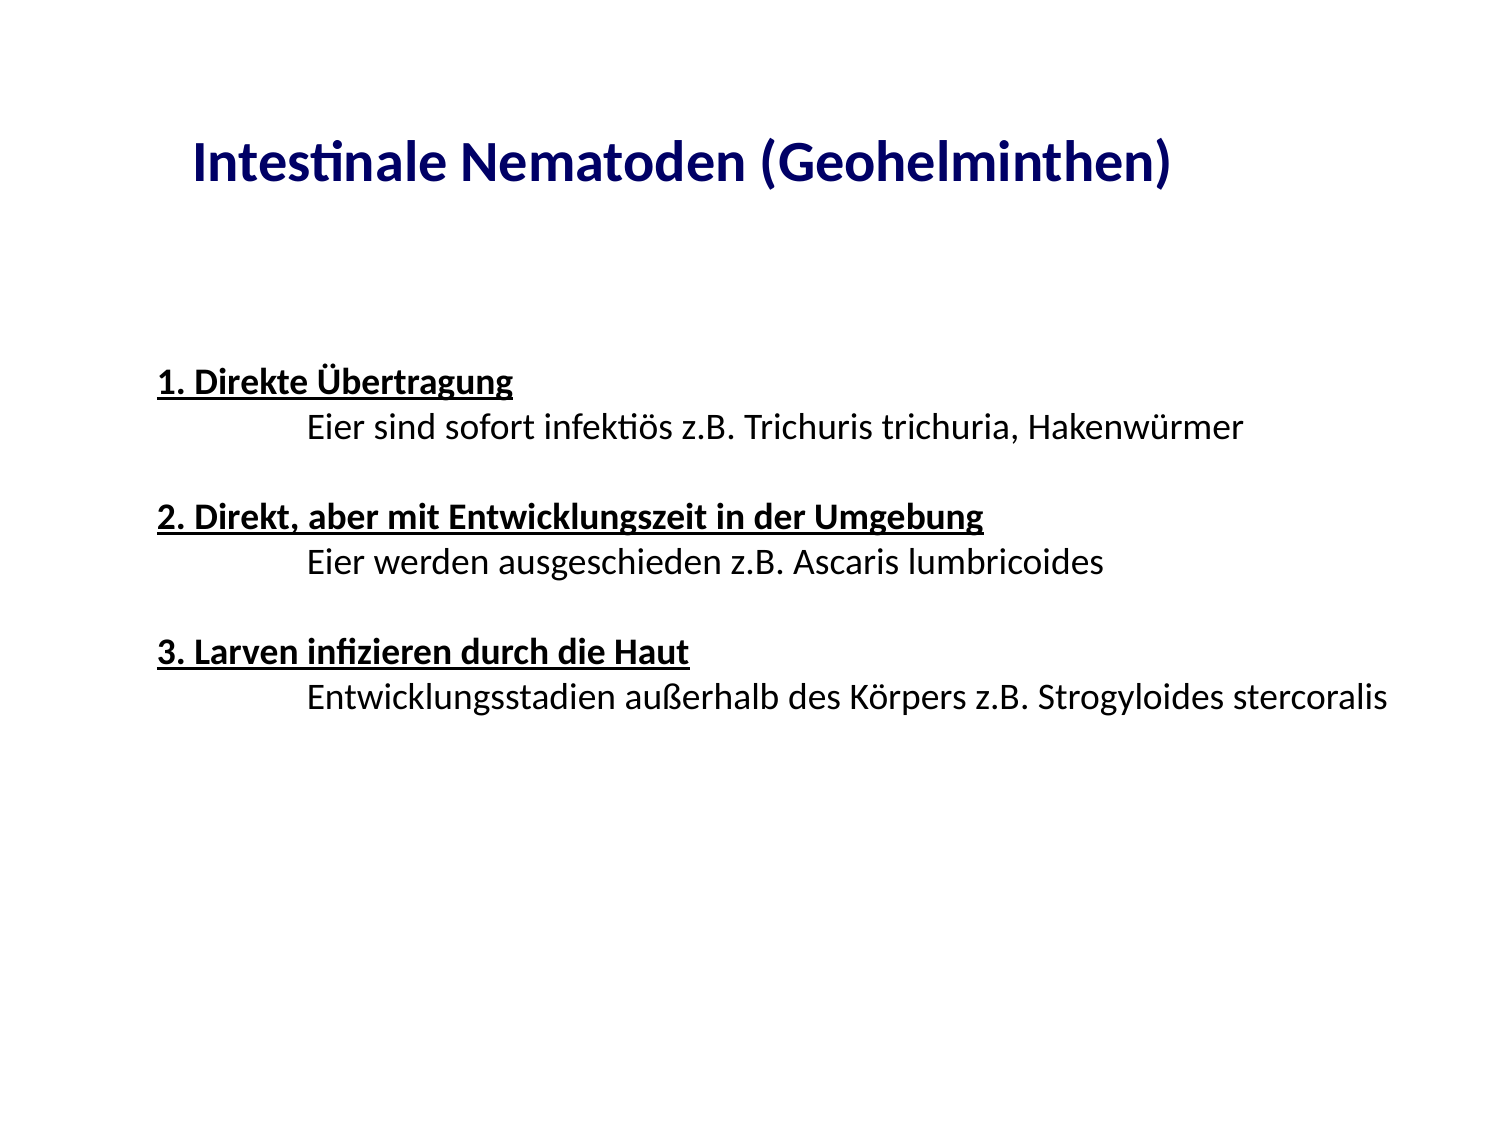

Intestinale Nematoden (Geohelminthen)
1. Direkte Übertragung
	Eier sind sofort infektiös z.B. Trichuris trichuria, Hakenwürmer

2. Direkt, aber mit Entwicklungszeit in der Umgebung
	Eier werden ausgeschieden z.B. Ascaris lumbricoides

3. Larven infizieren durch die Haut
	Entwicklungsstadien außerhalb des Körpers z.B. Strogyloides stercoralis